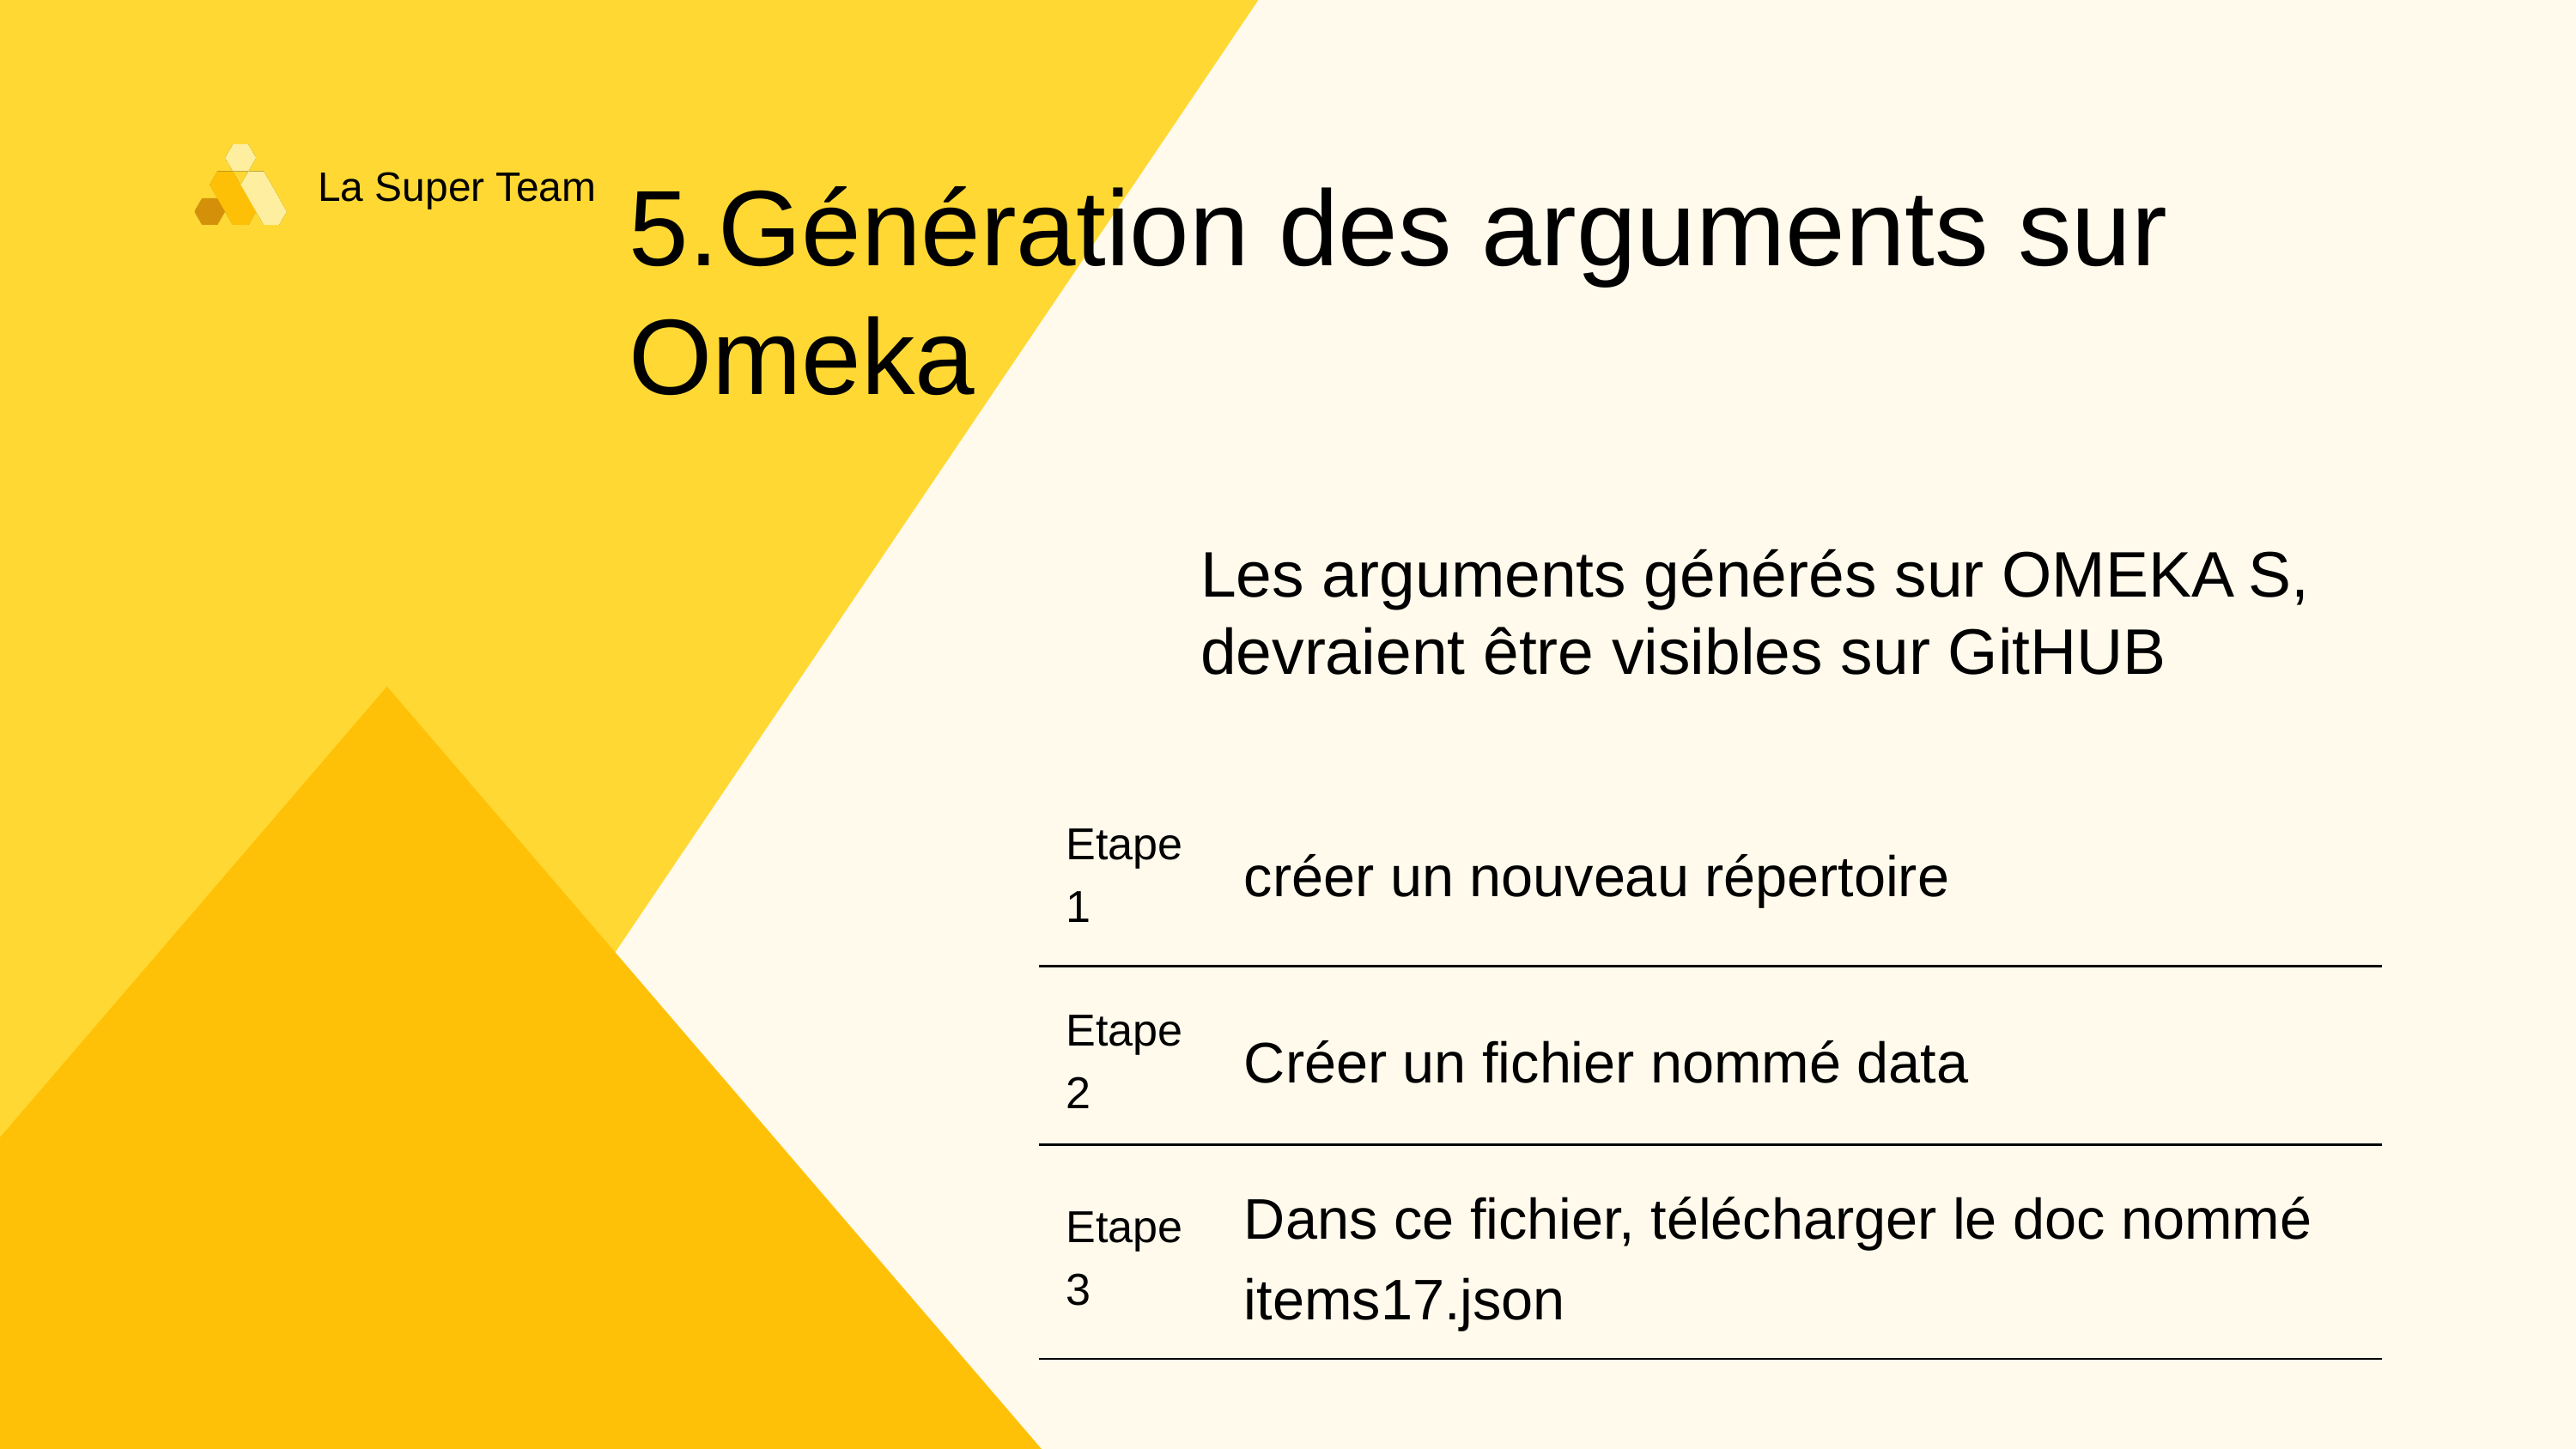

La Super Team
5.Génération des arguments sur Omeka

Les arguments générés sur OMEKA S, devraient être visibles sur GitHUB

| Etape 1 | créer un nouveau répertoire |
| --- | --- |
| Etape 2 | Créer un fichier nommé data |
| Etape 3 | Dans ce fichier, télécharger le doc nommé items17.json |